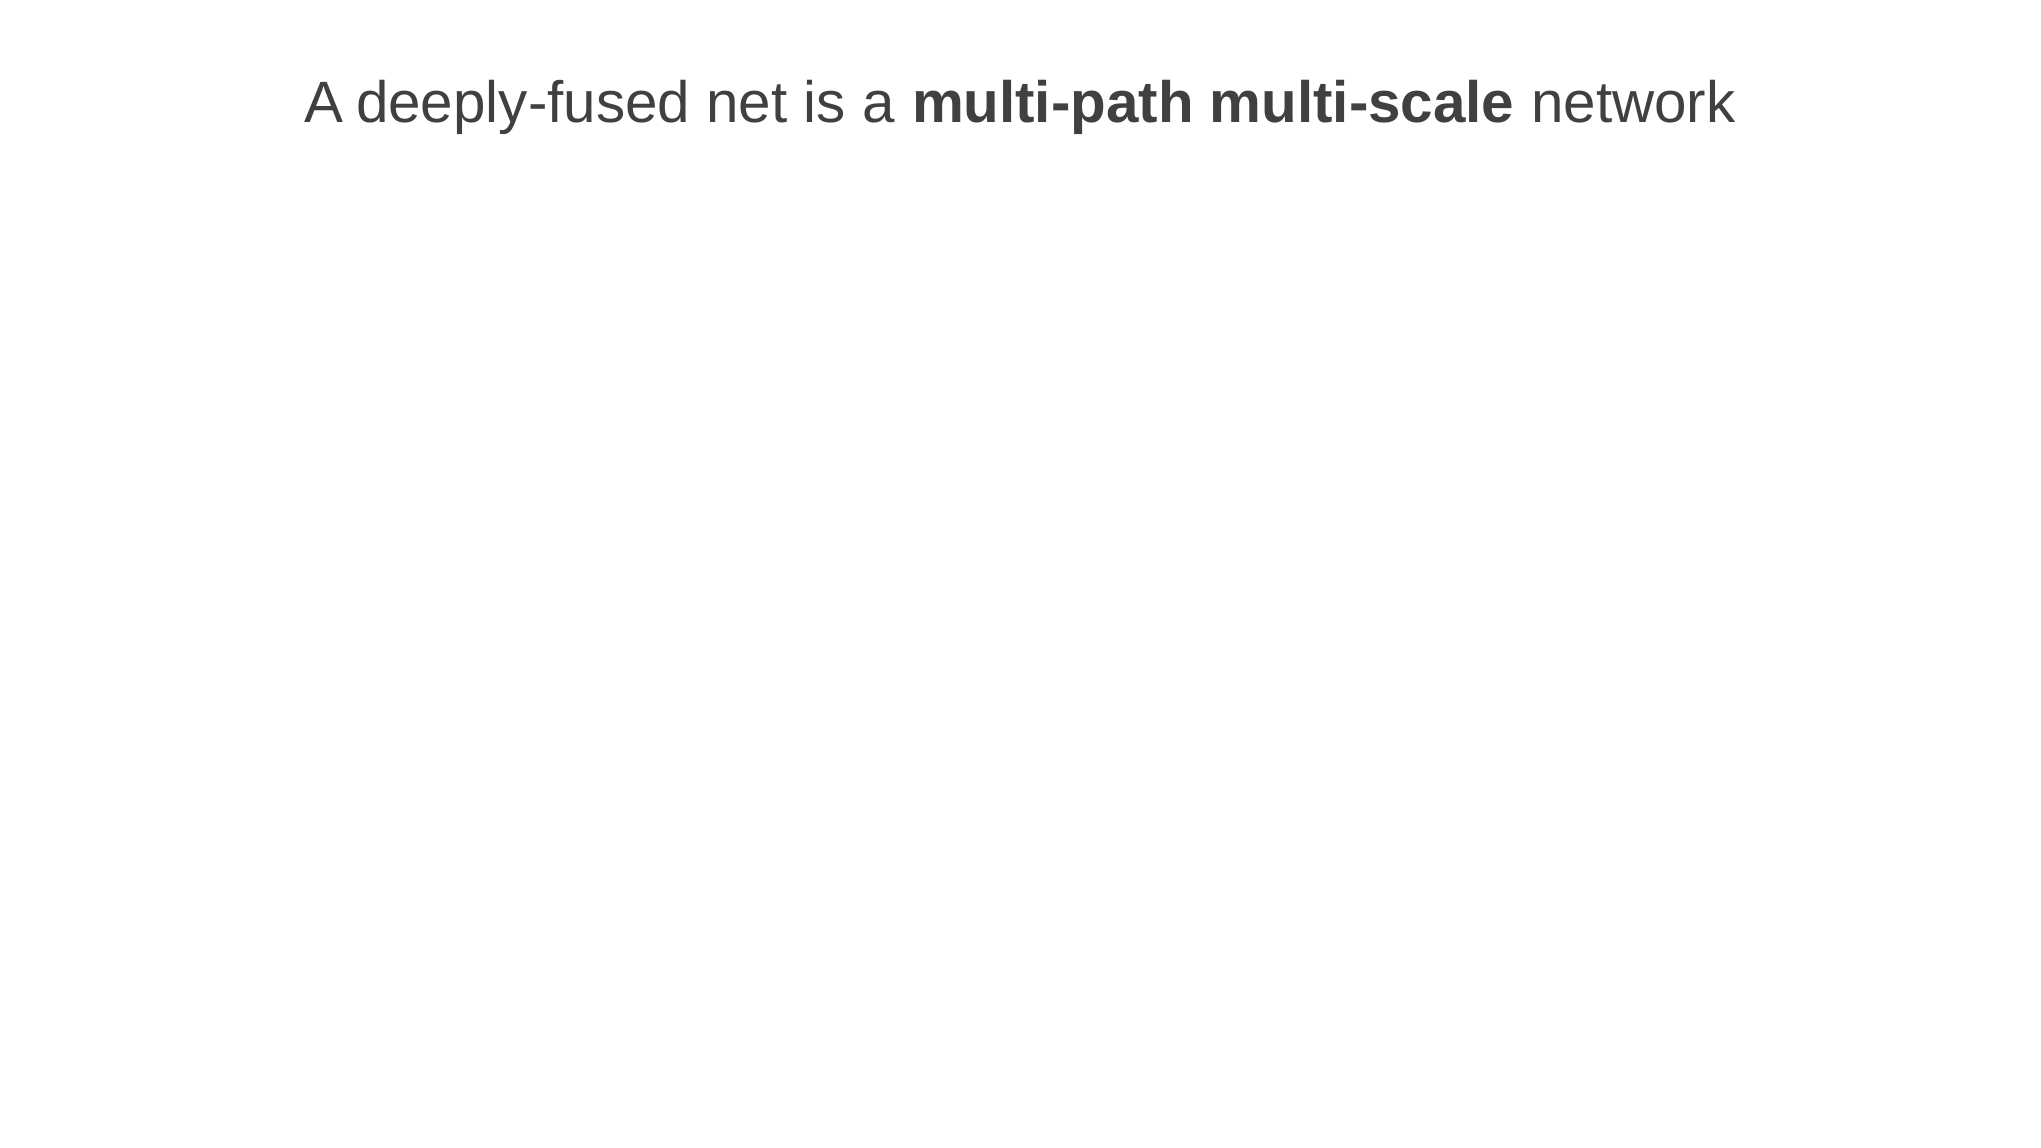

A deeply-fused net is a multi-path multi-scale network